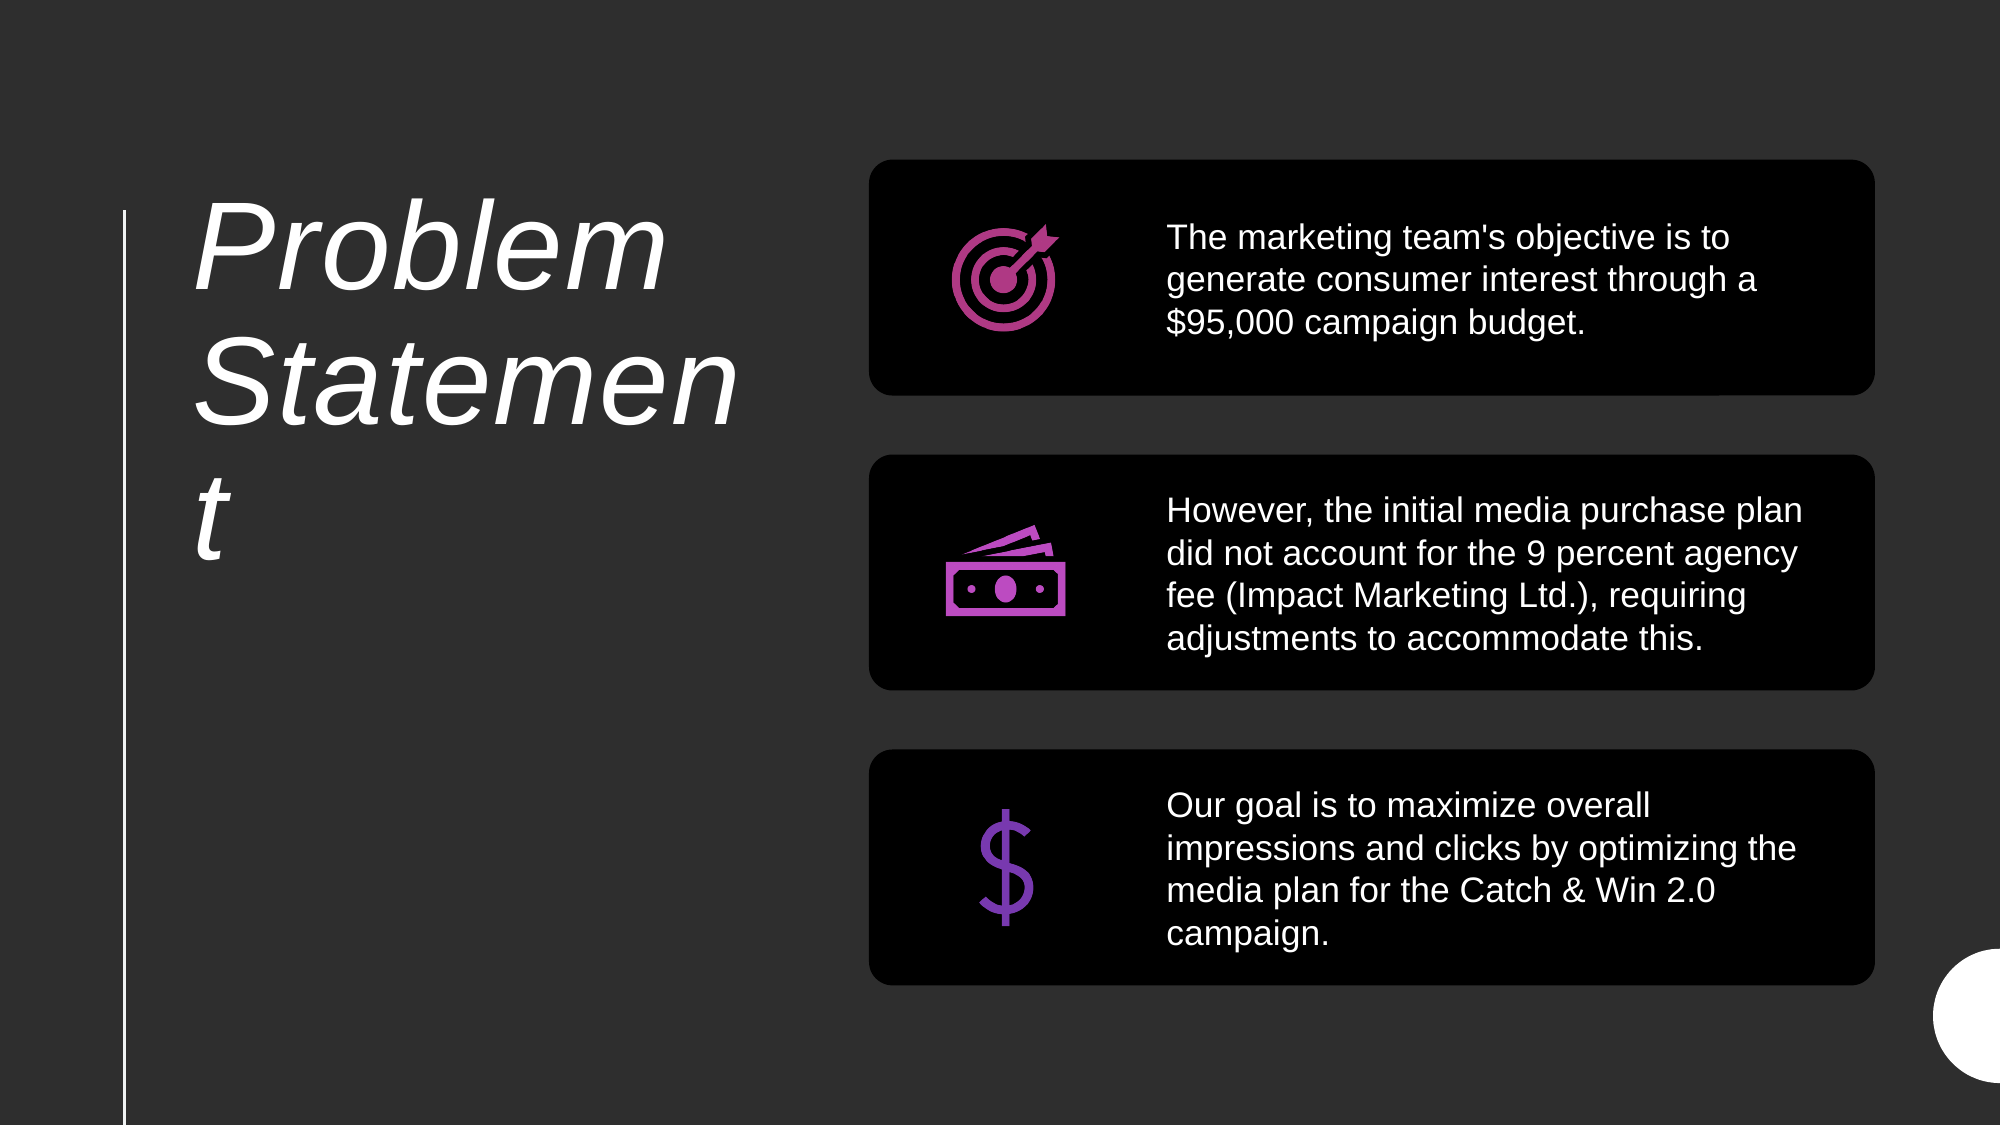

The marketing team's objective is to generate consumer interest through a $95,000 campaign budget.
However, the initial media purchase plan did not account for the 9 percent agency fee (Impact Marketing Ltd.), requiring adjustments to accommodate this.
Our goal is to maximize overall impressions and clicks by optimizing the media plan for the Catch & Win 2.0 campaign.
# Problem Statement